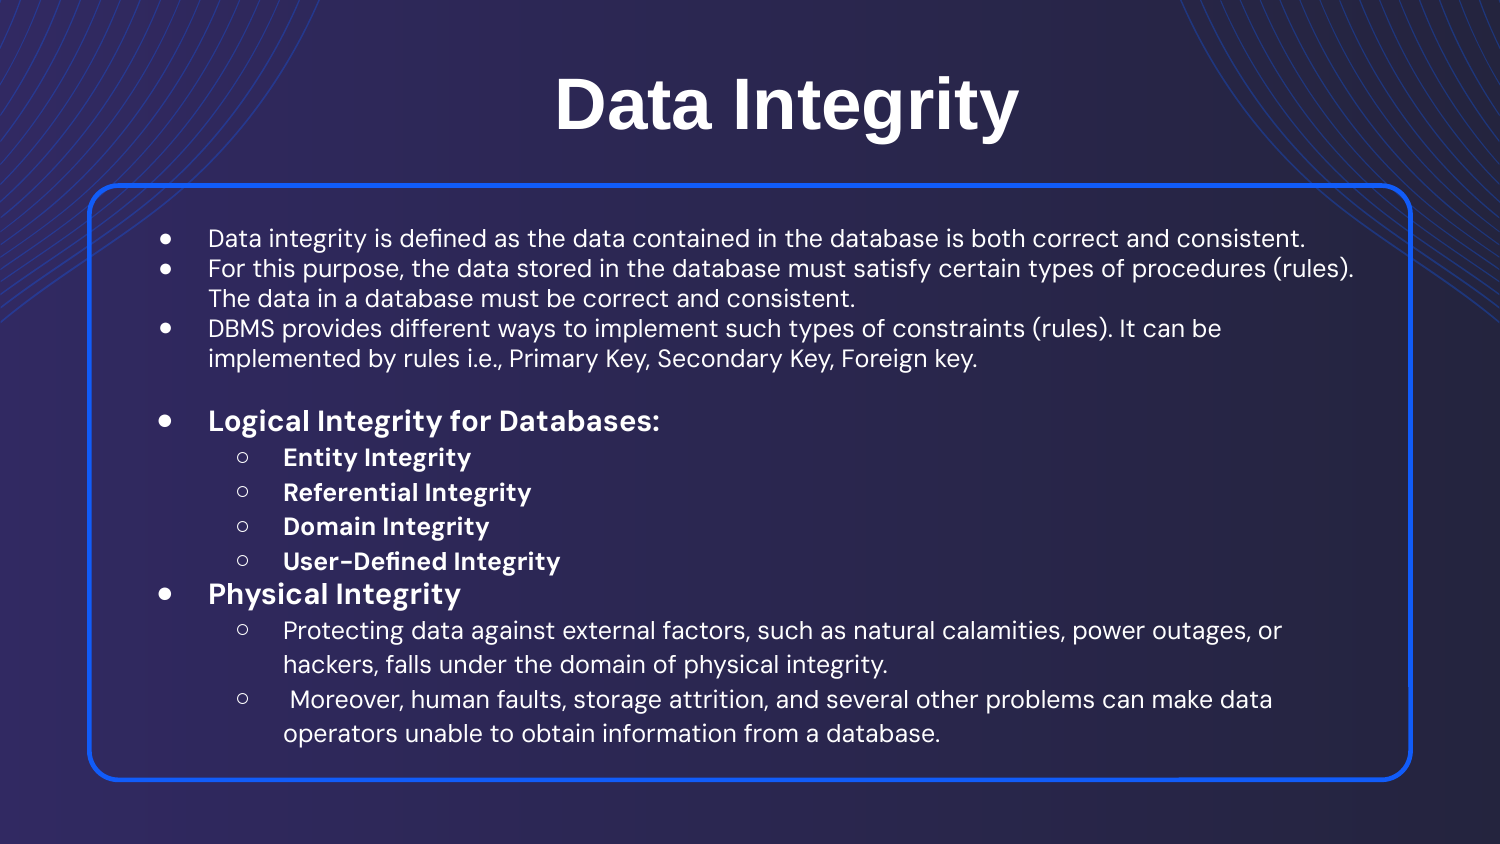

# Data Integrity
Data integrity is defined as the data contained in the database is both correct and consistent.
For this purpose, the data stored in the database must satisfy certain types of procedures (rules). The data in a database must be correct and consistent.
DBMS provides different ways to implement such types of constraints (rules). It can be implemented by rules i.e., Primary Key, Secondary Key, Foreign key.

Logical Integrity for Databases:
Entity Integrity
Referential Integrity
Domain Integrity
User-Defined Integrity
Physical Integrity
Protecting data against external factors, such as natural calamities, power outages, or hackers, falls under the domain of physical integrity.
 Moreover, human faults, storage attrition, and several other problems can make data operators unable to obtain information from a database.